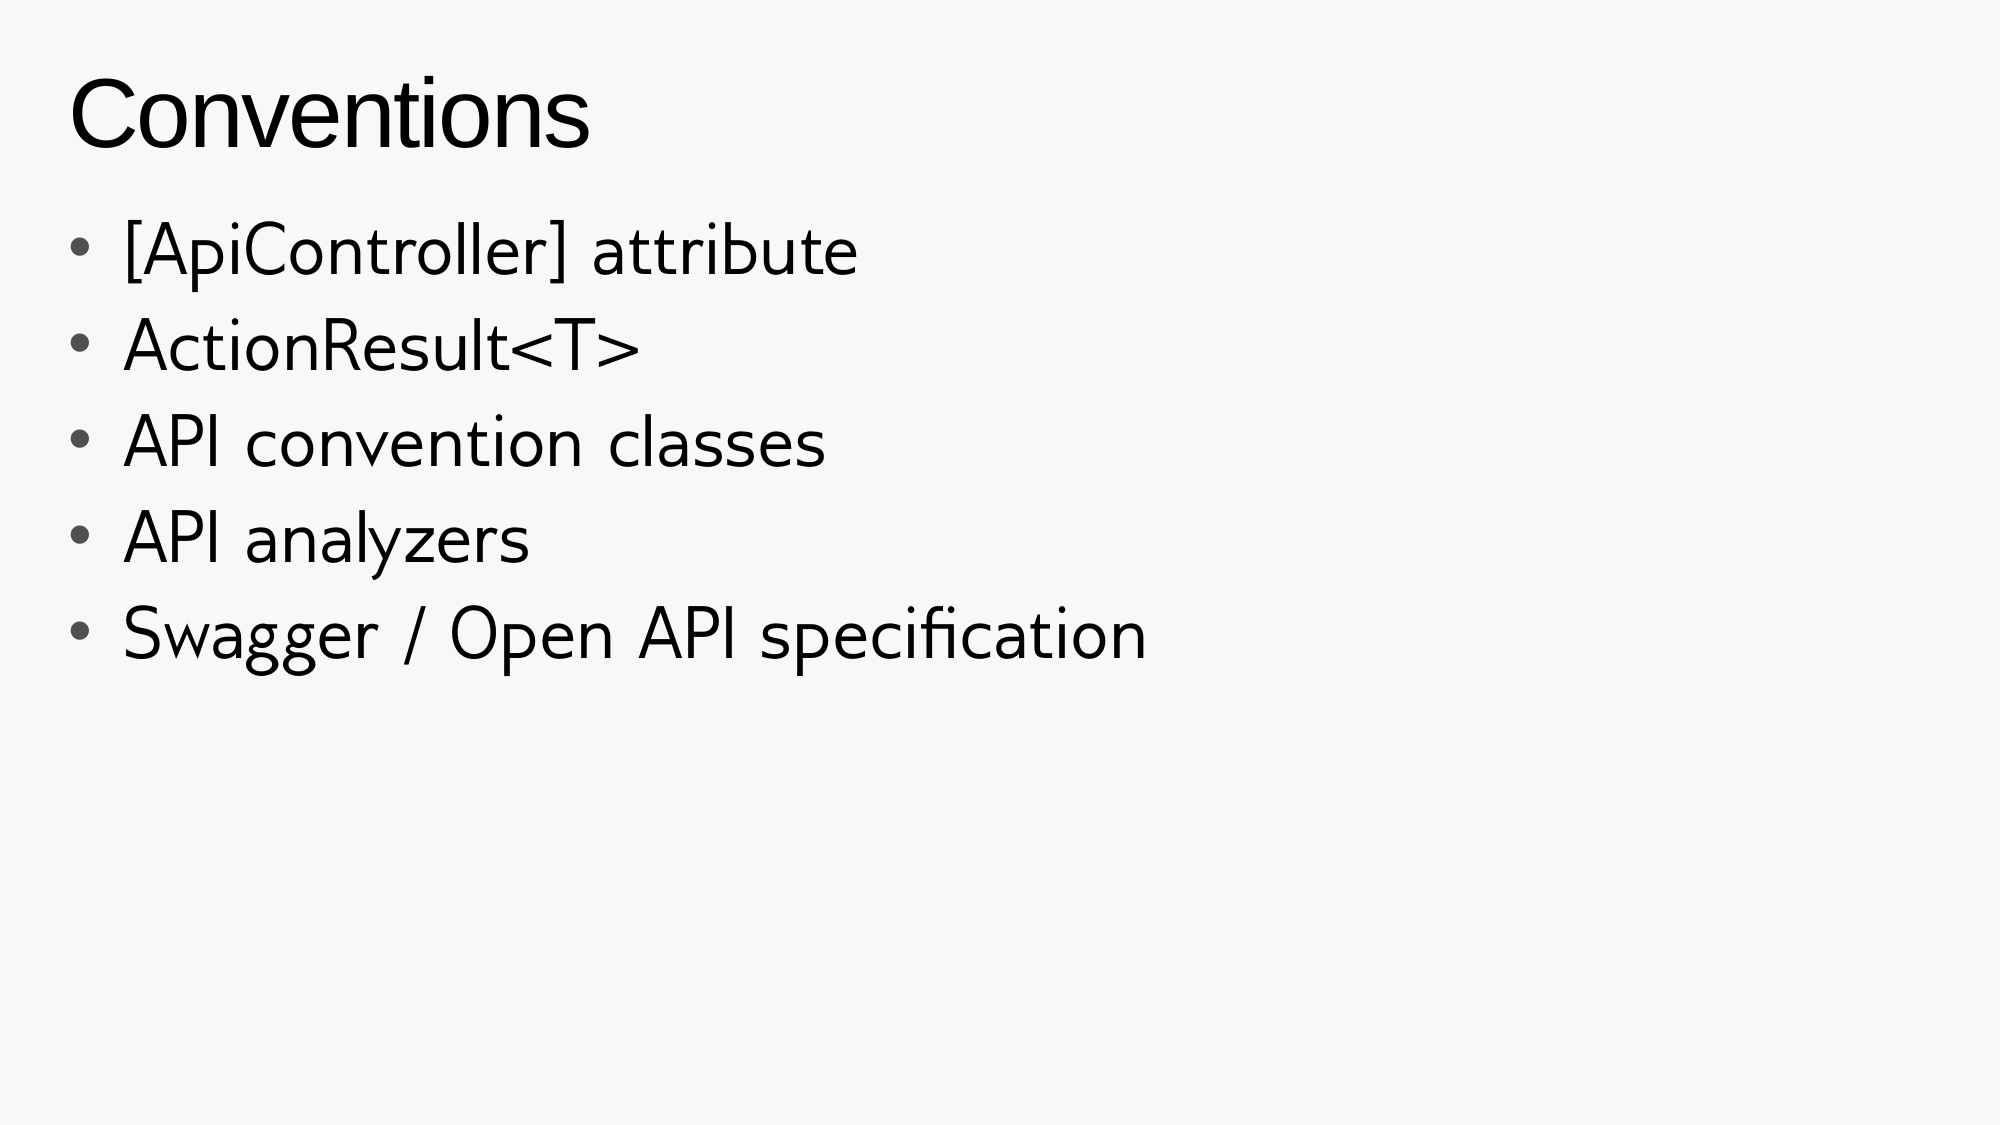

# Conventions
[ApiController] attribute
ActionResult<T>
API convention classes
API analyzers
Swagger / Open API specification